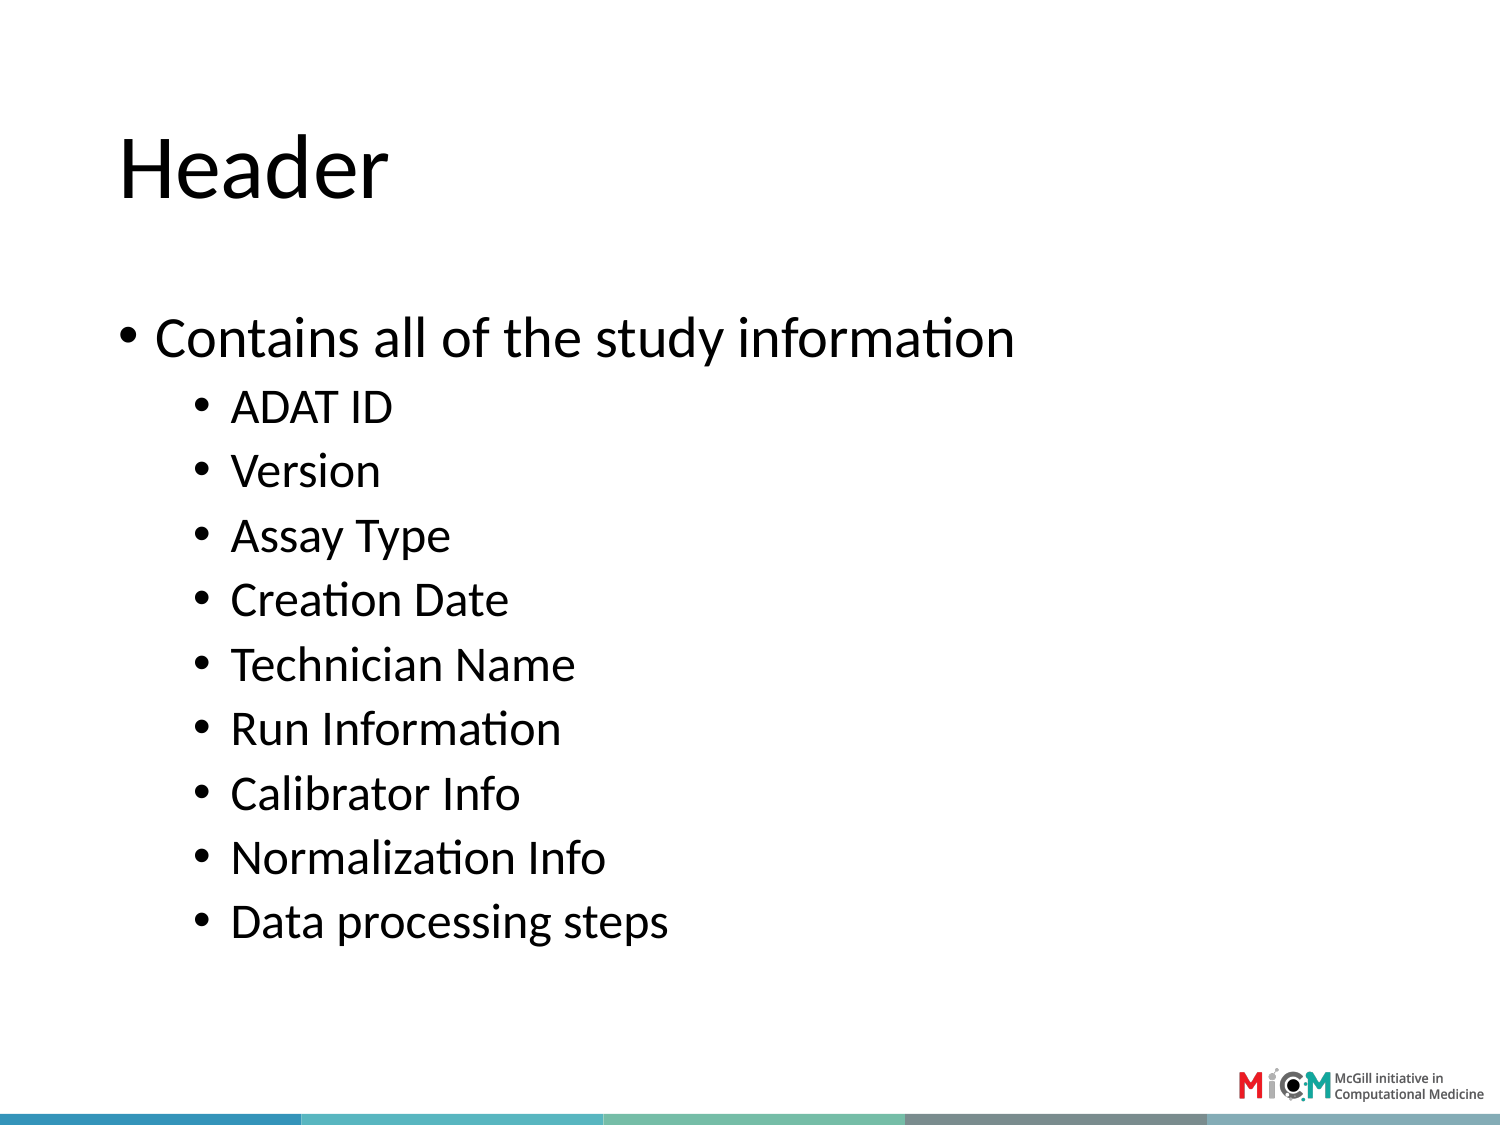

# Header
Contains all of the study information
ADAT ID
Version
Assay Type
Creation Date
Technician Name
Run Information
Calibrator Info
Normalization Info
Data processing steps